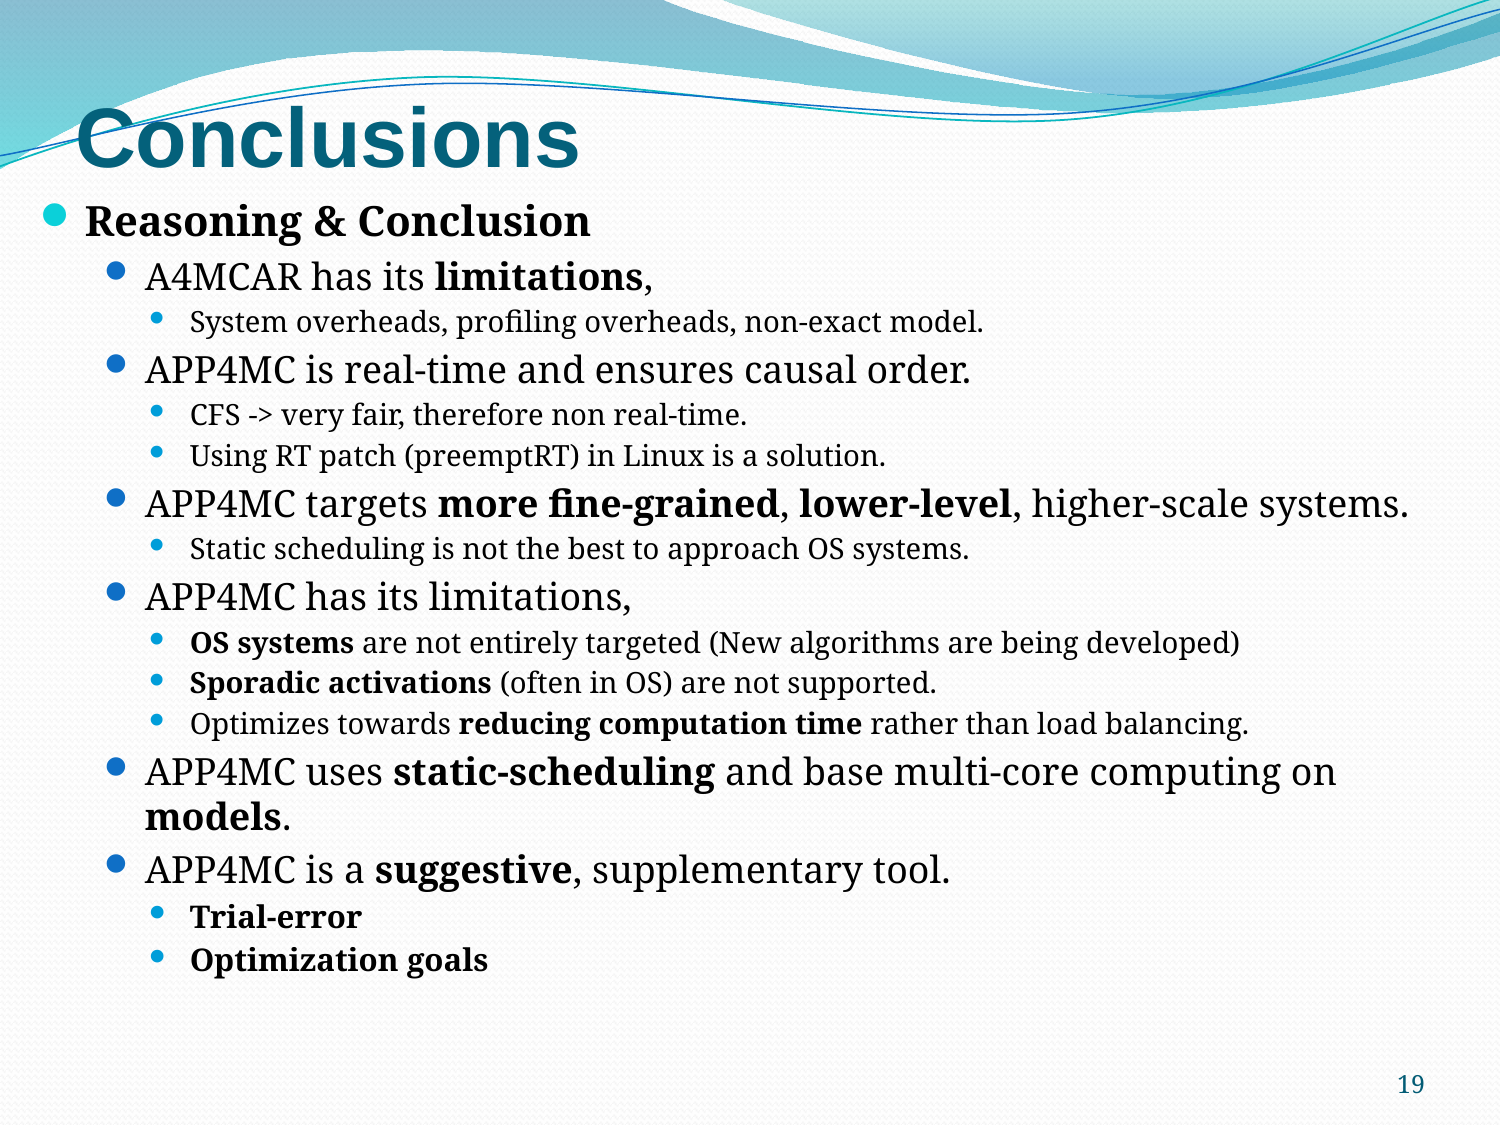

# Conclusions
Reasoning & Conclusion
A4MCAR has its limitations,
System overheads, profiling overheads, non-exact model.
APP4MC is real-time and ensures causal order.
CFS -> very fair, therefore non real-time.
Using RT patch (preemptRT) in Linux is a solution.
APP4MC targets more fine-grained, lower-level, higher-scale systems.
Static scheduling is not the best to approach OS systems.
APP4MC has its limitations,
OS systems are not entirely targeted (New algorithms are being developed)
Sporadic activations (often in OS) are not supported.
Optimizes towards reducing computation time rather than load balancing.
APP4MC uses static-scheduling and base multi-core computing on models.
APP4MC is a suggestive, supplementary tool.
Trial-error
Optimization goals

19